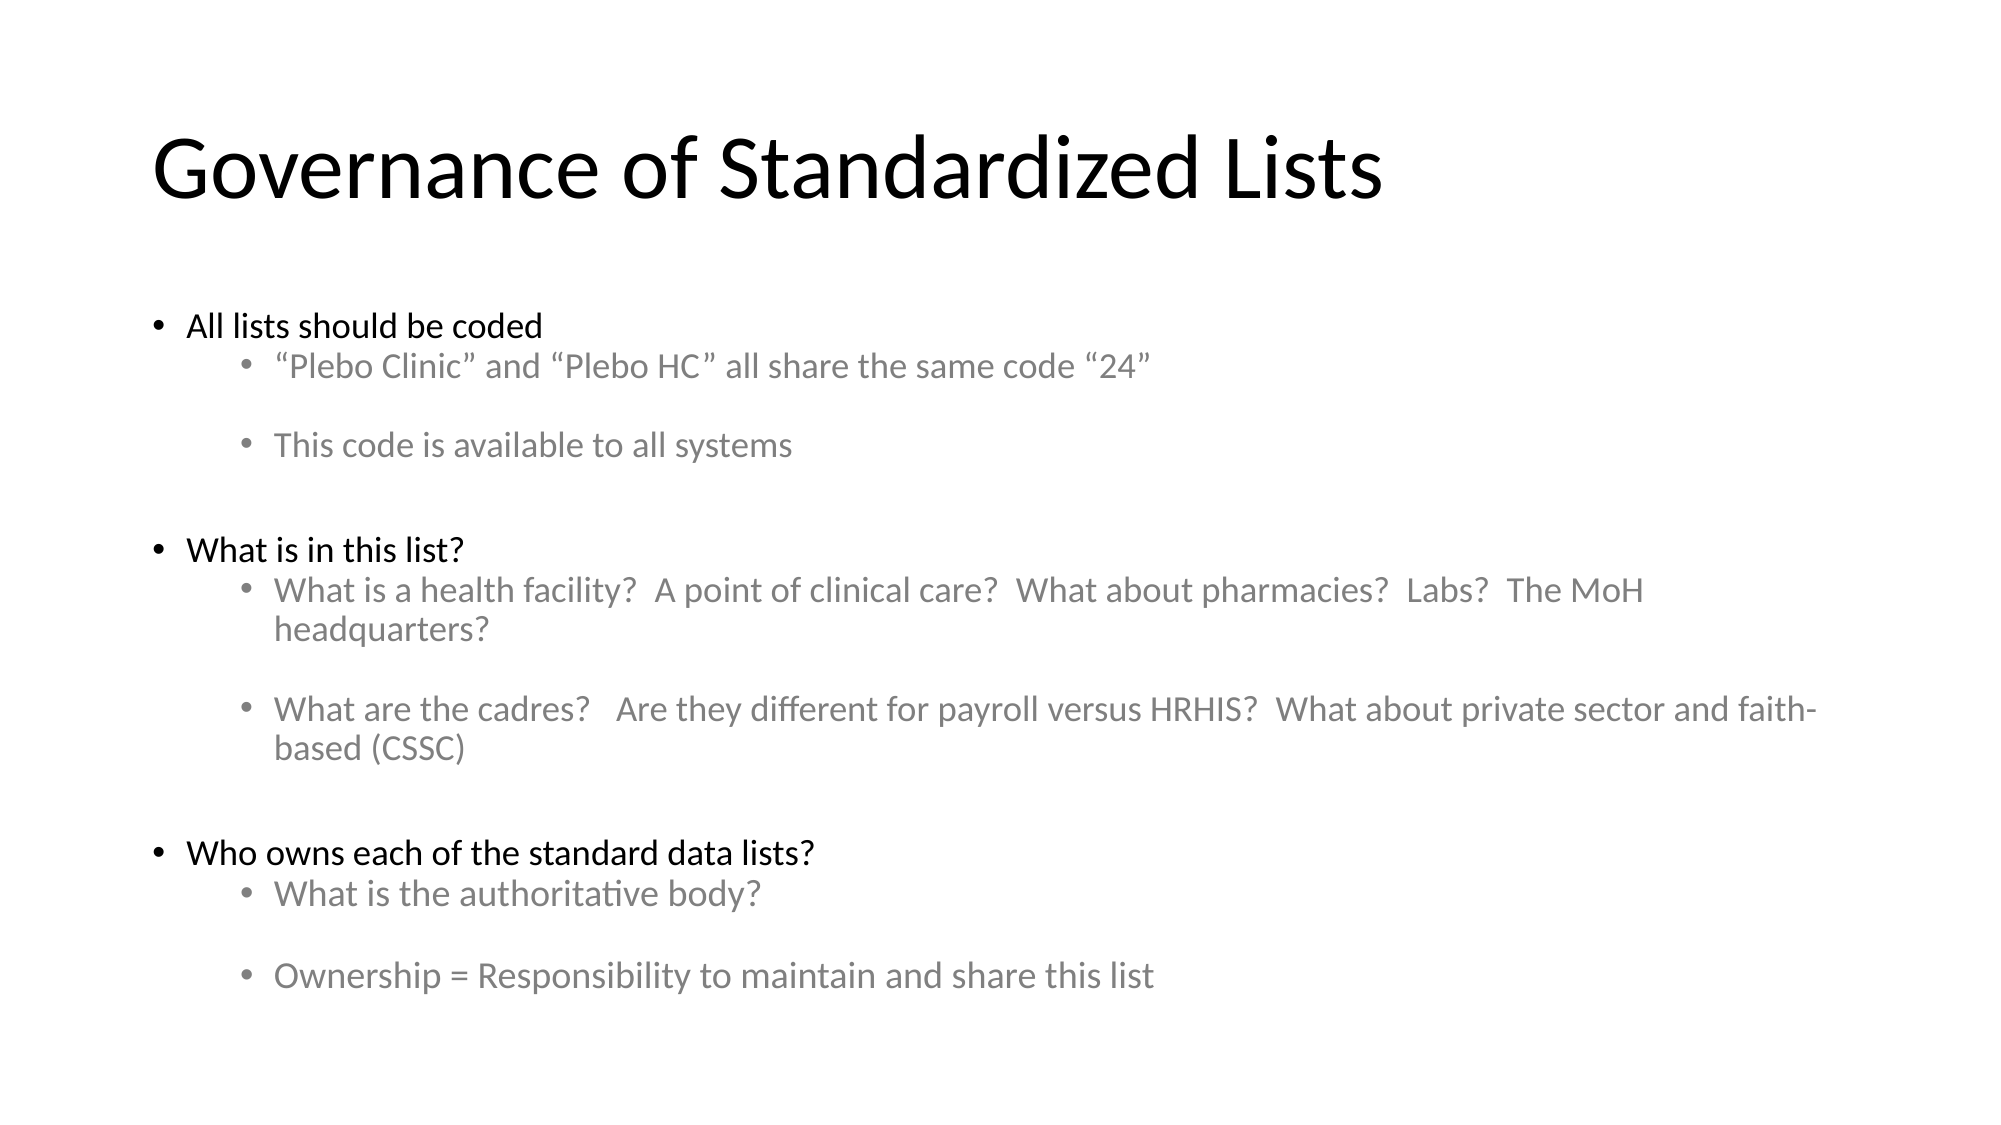

# Governance of Standardized Lists
All lists should be coded
“Plebo Clinic” and “Plebo HC” all share the same code “24”

This code is available to all systems

What is in this list?
What is a health facility?  A point of clinical care?  What about pharmacies?  Labs?  The MoH headquarters?

What are the cadres?   Are they different for payroll versus HRHIS?  What about private sector and faith-based (CSSC)

Who owns each of the standard data lists?
What is the authoritative body?

Ownership = Responsibility to maintain and share this list